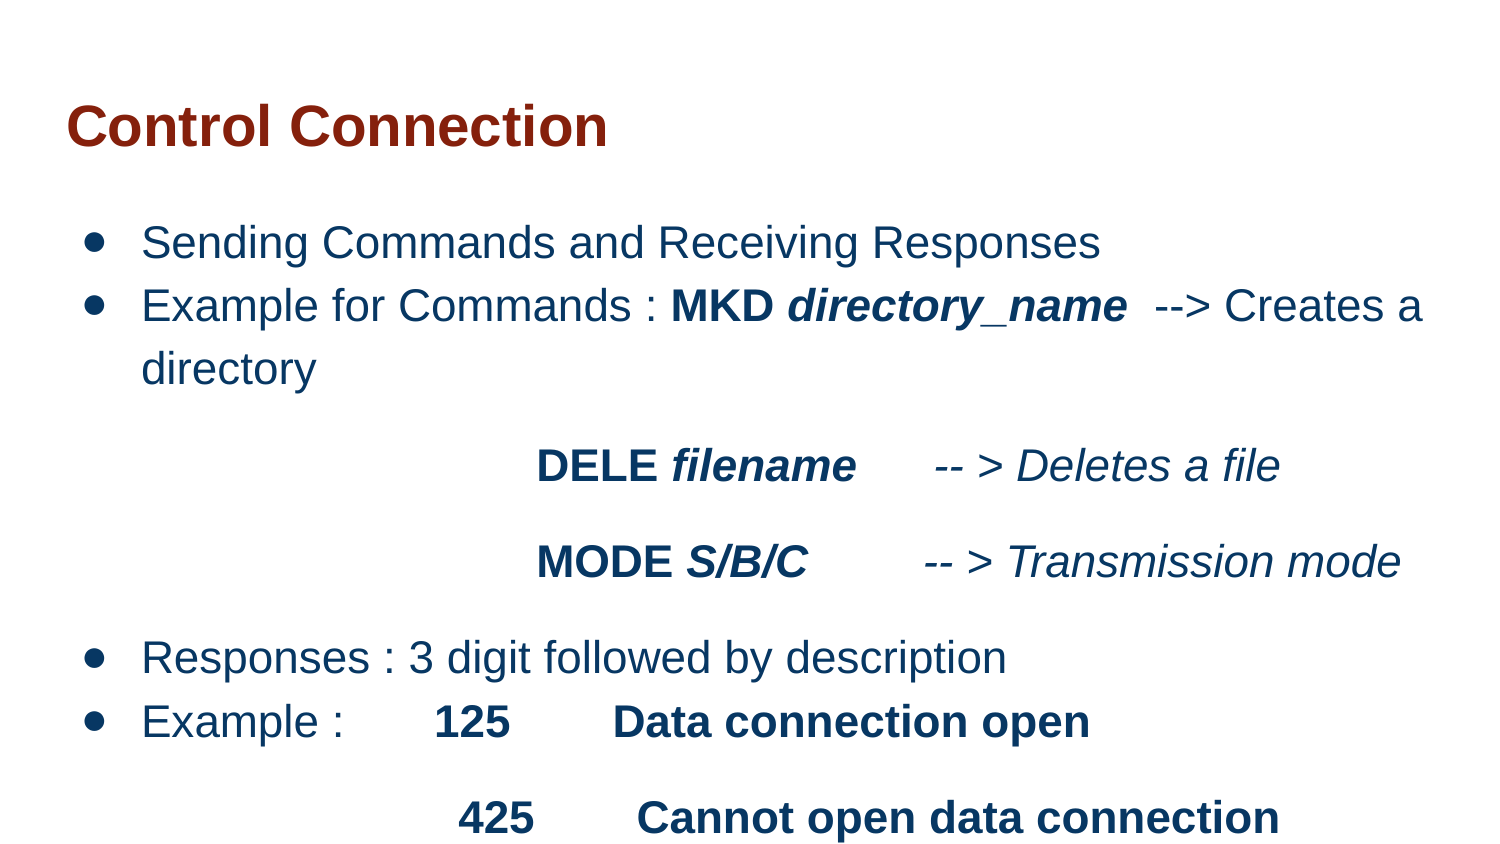

# Control Connection
Sending Commands and Receiving Responses
Example for Commands : MKD directory_name  --> Creates a directory
                               DELE filename      -- > Deletes a file
                               MODE S/B/C         -- > Transmission mode
Responses : 3 digit followed by description
Example :       125        Data connection open
                   425        Cannot open data connection